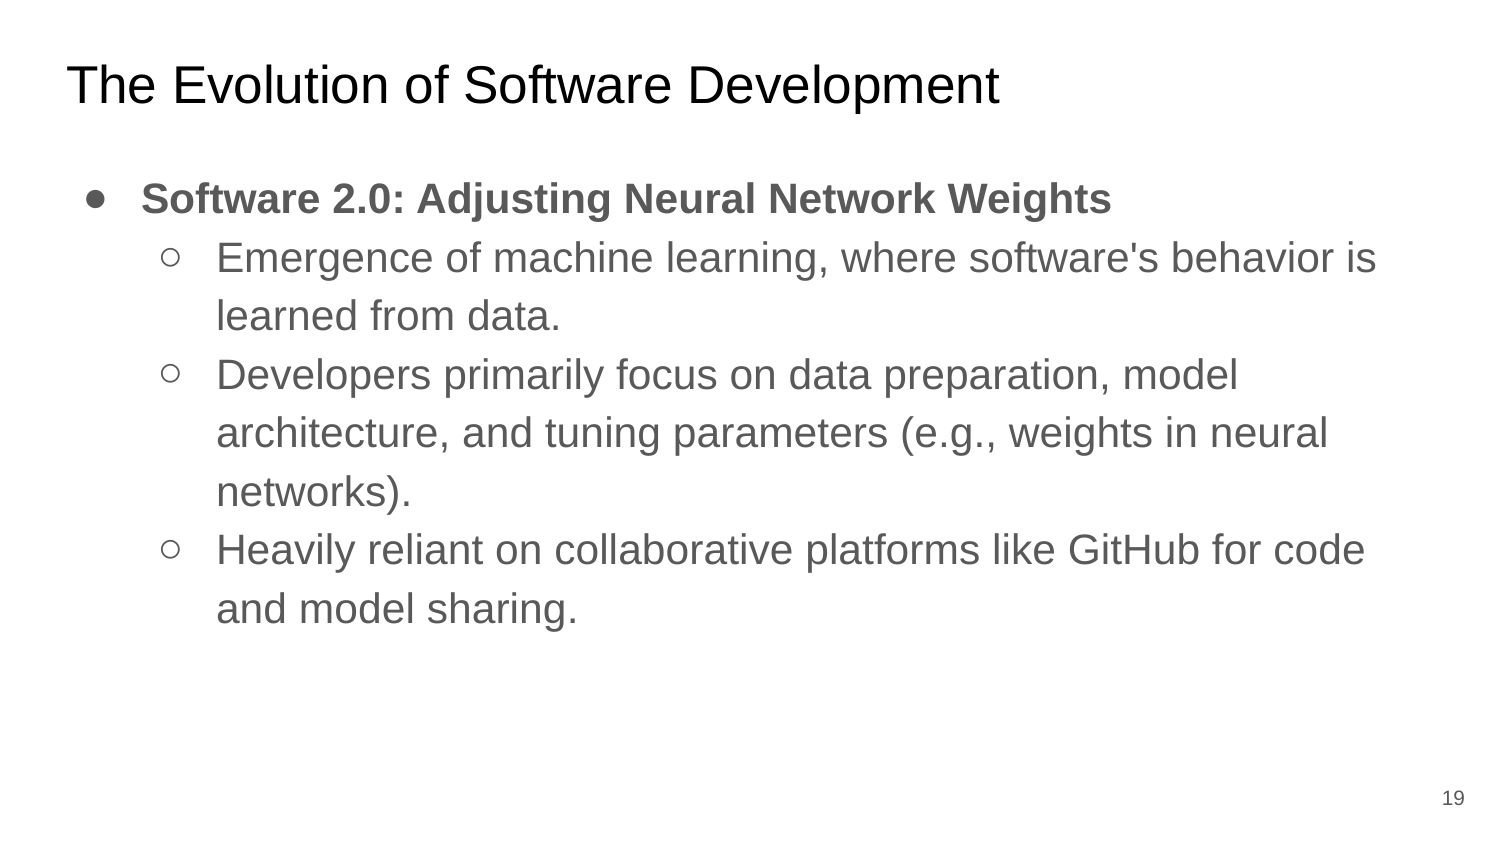

# The Evolution of Software Development
Software 2.0: Adjusting Neural Network Weights
Emergence of machine learning, where software's behavior is learned from data.
Developers primarily focus on data preparation, model architecture, and tuning parameters (e.g., weights in neural networks).
Heavily reliant on collaborative platforms like GitHub for code and model sharing.
19